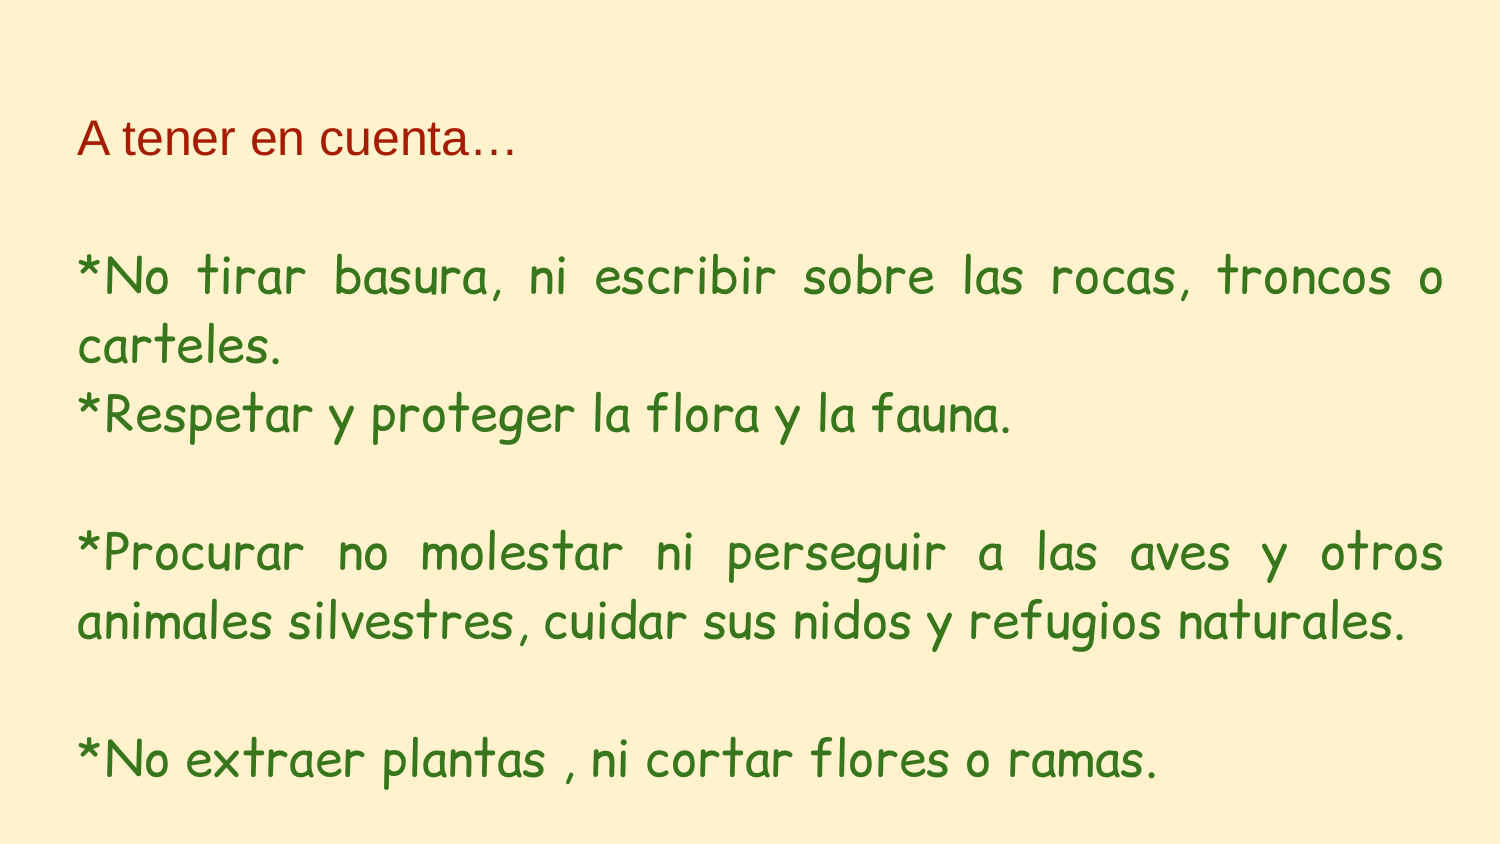

# A tener en cuenta…

*No tirar basura, ni escribir sobre las rocas, troncos o carteles.
*Respetar y proteger la flora y la fauna.

*Procurar no molestar ni perseguir a las aves y otros animales silvestres, cuidar sus nidos y refugios naturales.

*No extraer plantas , ni cortar flores o ramas.